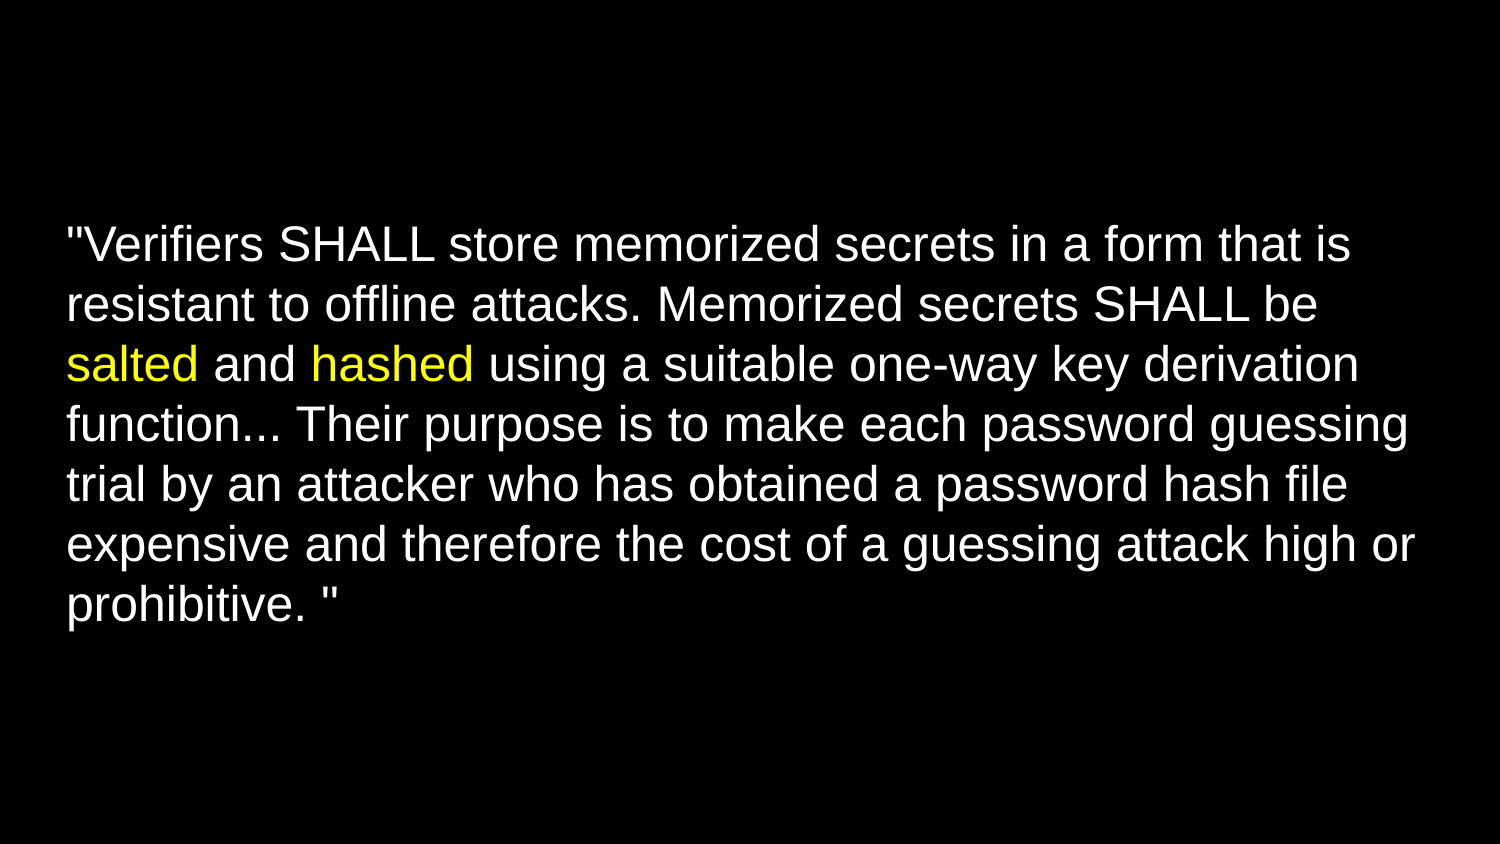

# "Verifiers SHALL store memorized secrets in a form that is resistant to offline attacks. Memorized secrets SHALL be salted and hashed using a suitable one-way key derivation function... Their purpose is to make each password guessing trial by an attacker who has obtained a password hash file expensive and therefore the cost of a guessing attack high or prohibitive. "